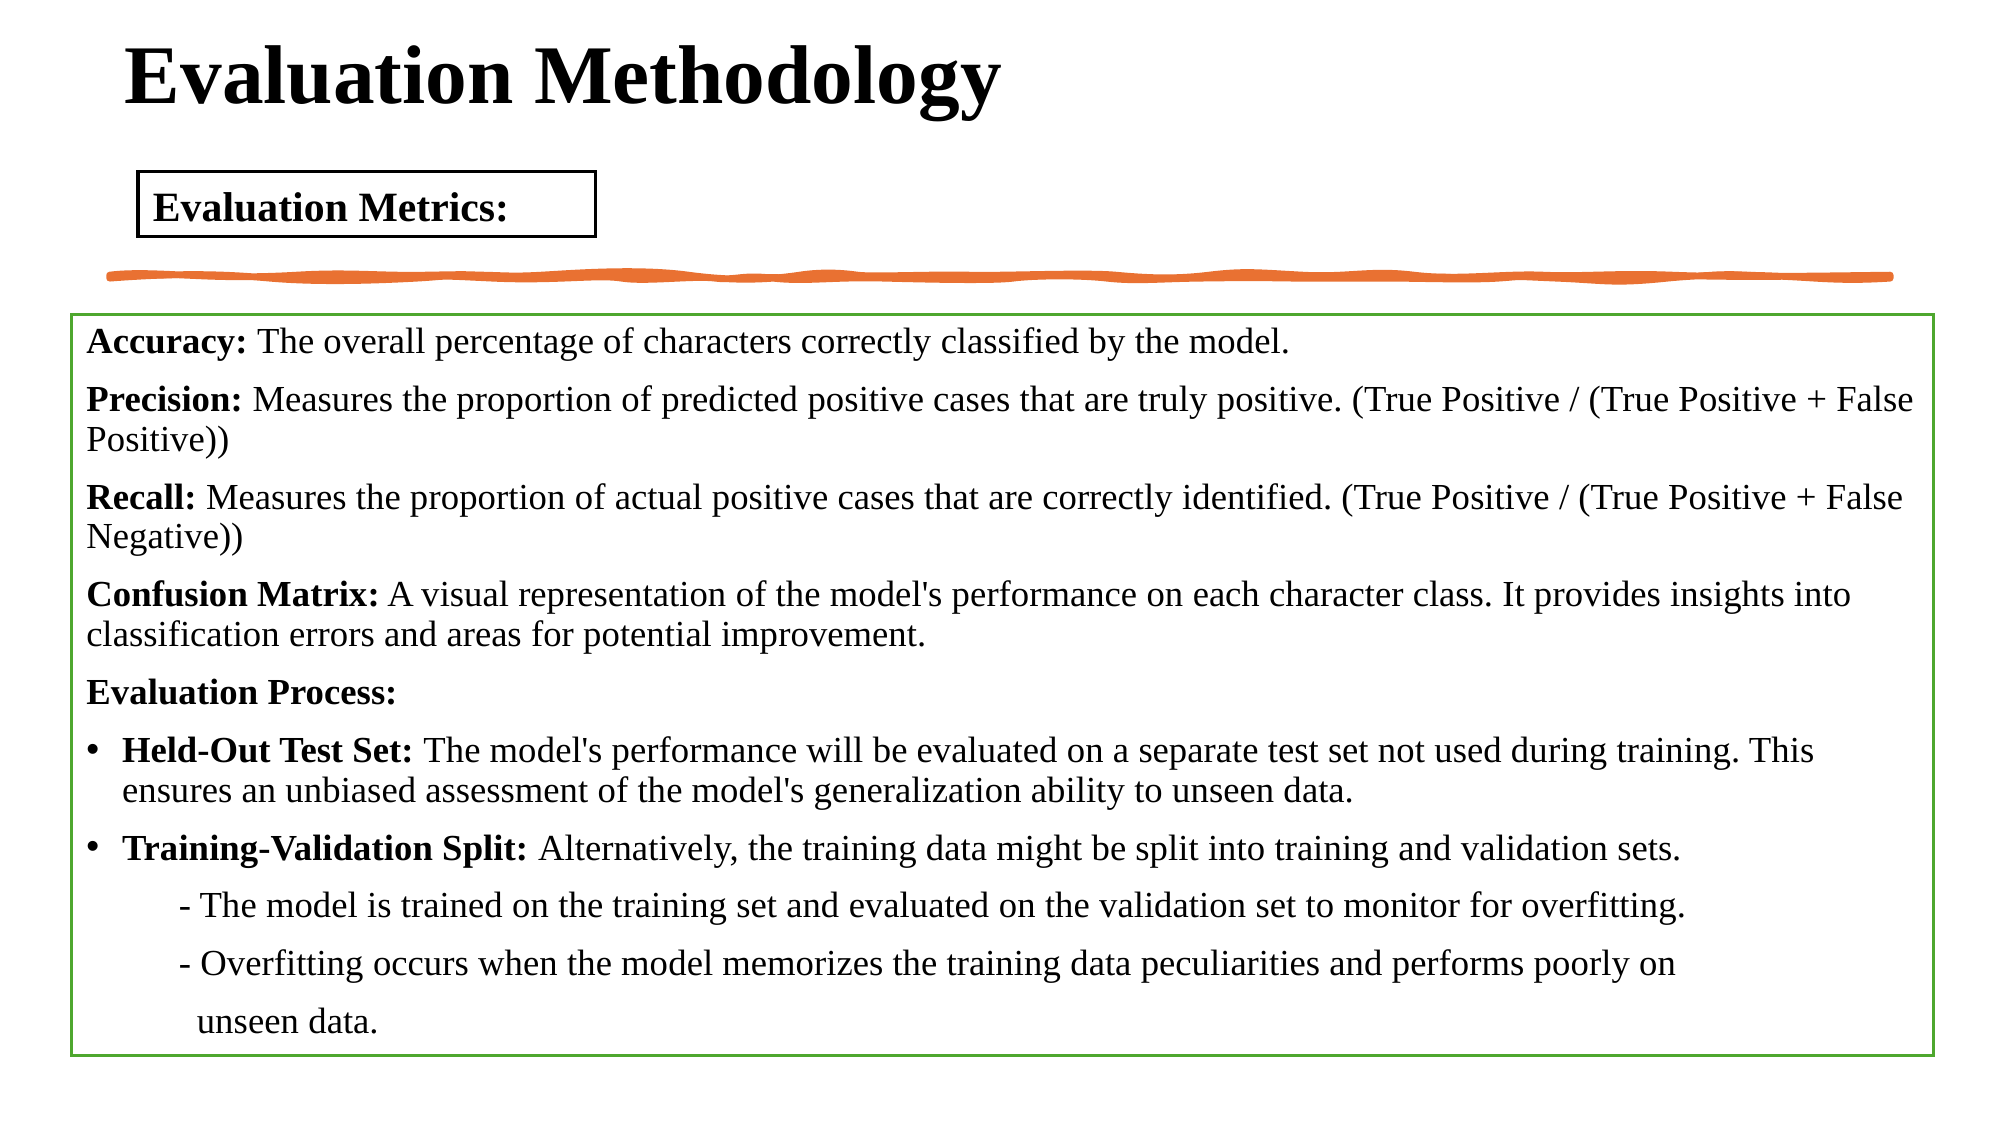

# Evaluation Methodology
Evaluation Metrics:

Accuracy: The overall percentage of characters correctly classified by the model.
Precision: Measures the proportion of predicted positive cases that are truly positive. (True Positive / (True Positive + False Positive))
Recall: Measures the proportion of actual positive cases that are correctly identified. (True Positive / (True Positive + False Negative))
Confusion Matrix: A visual representation of the model's performance on each character class. It provides insights into classification errors and areas for potential improvement.
Evaluation Process:
Held-Out Test Set: The model's performance will be evaluated on a separate test set not used during training. This ensures an unbiased assessment of the model's generalization ability to unseen data.
Training-Validation Split: Alternatively, the training data might be split into training and validation sets.
          - The model is trained on the training set and evaluated on the validation set to monitor for overfitting.
          - Overfitting occurs when the model memorizes the training data peculiarities and performs poorly on
   unseen data.